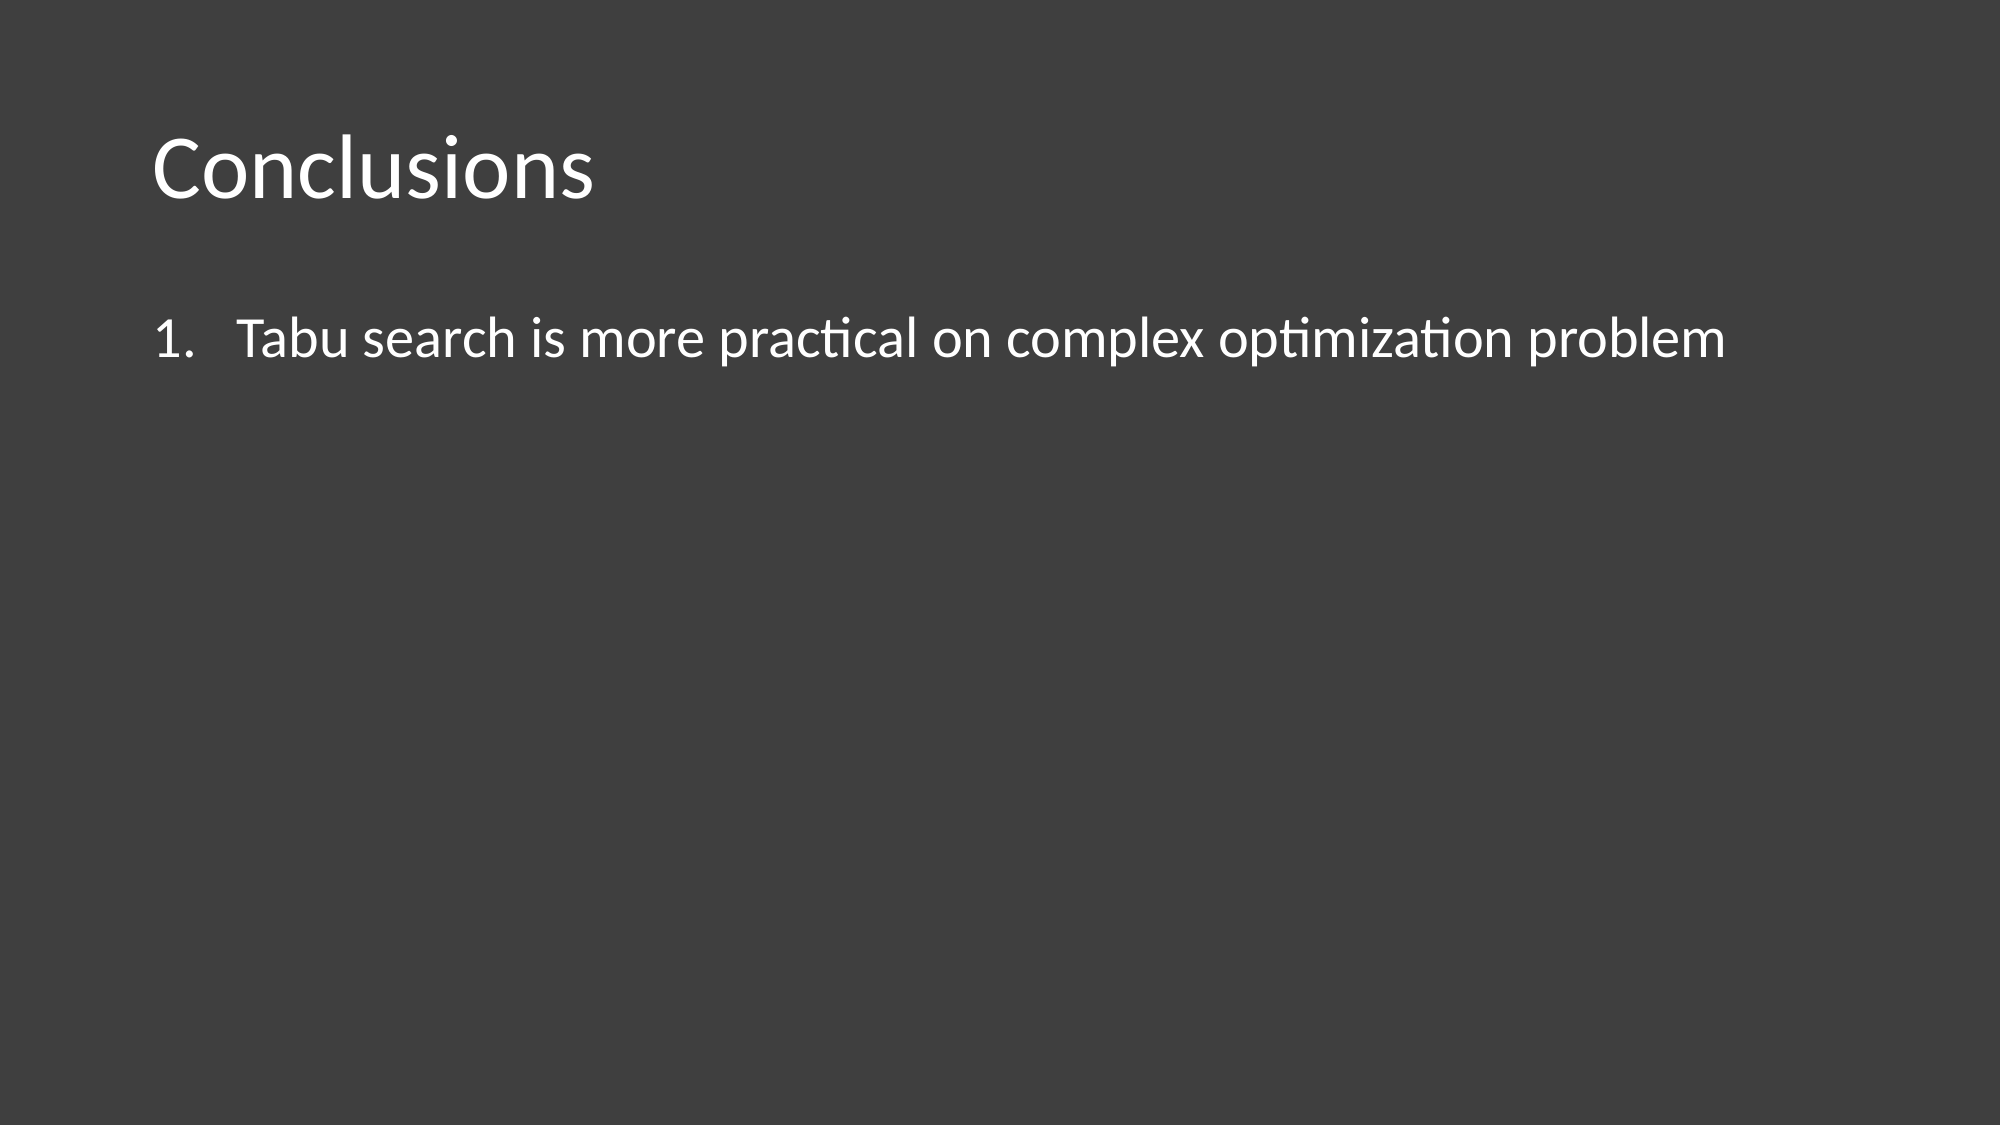

# Conclusions
Tabu search is more practical on complex optimization problem